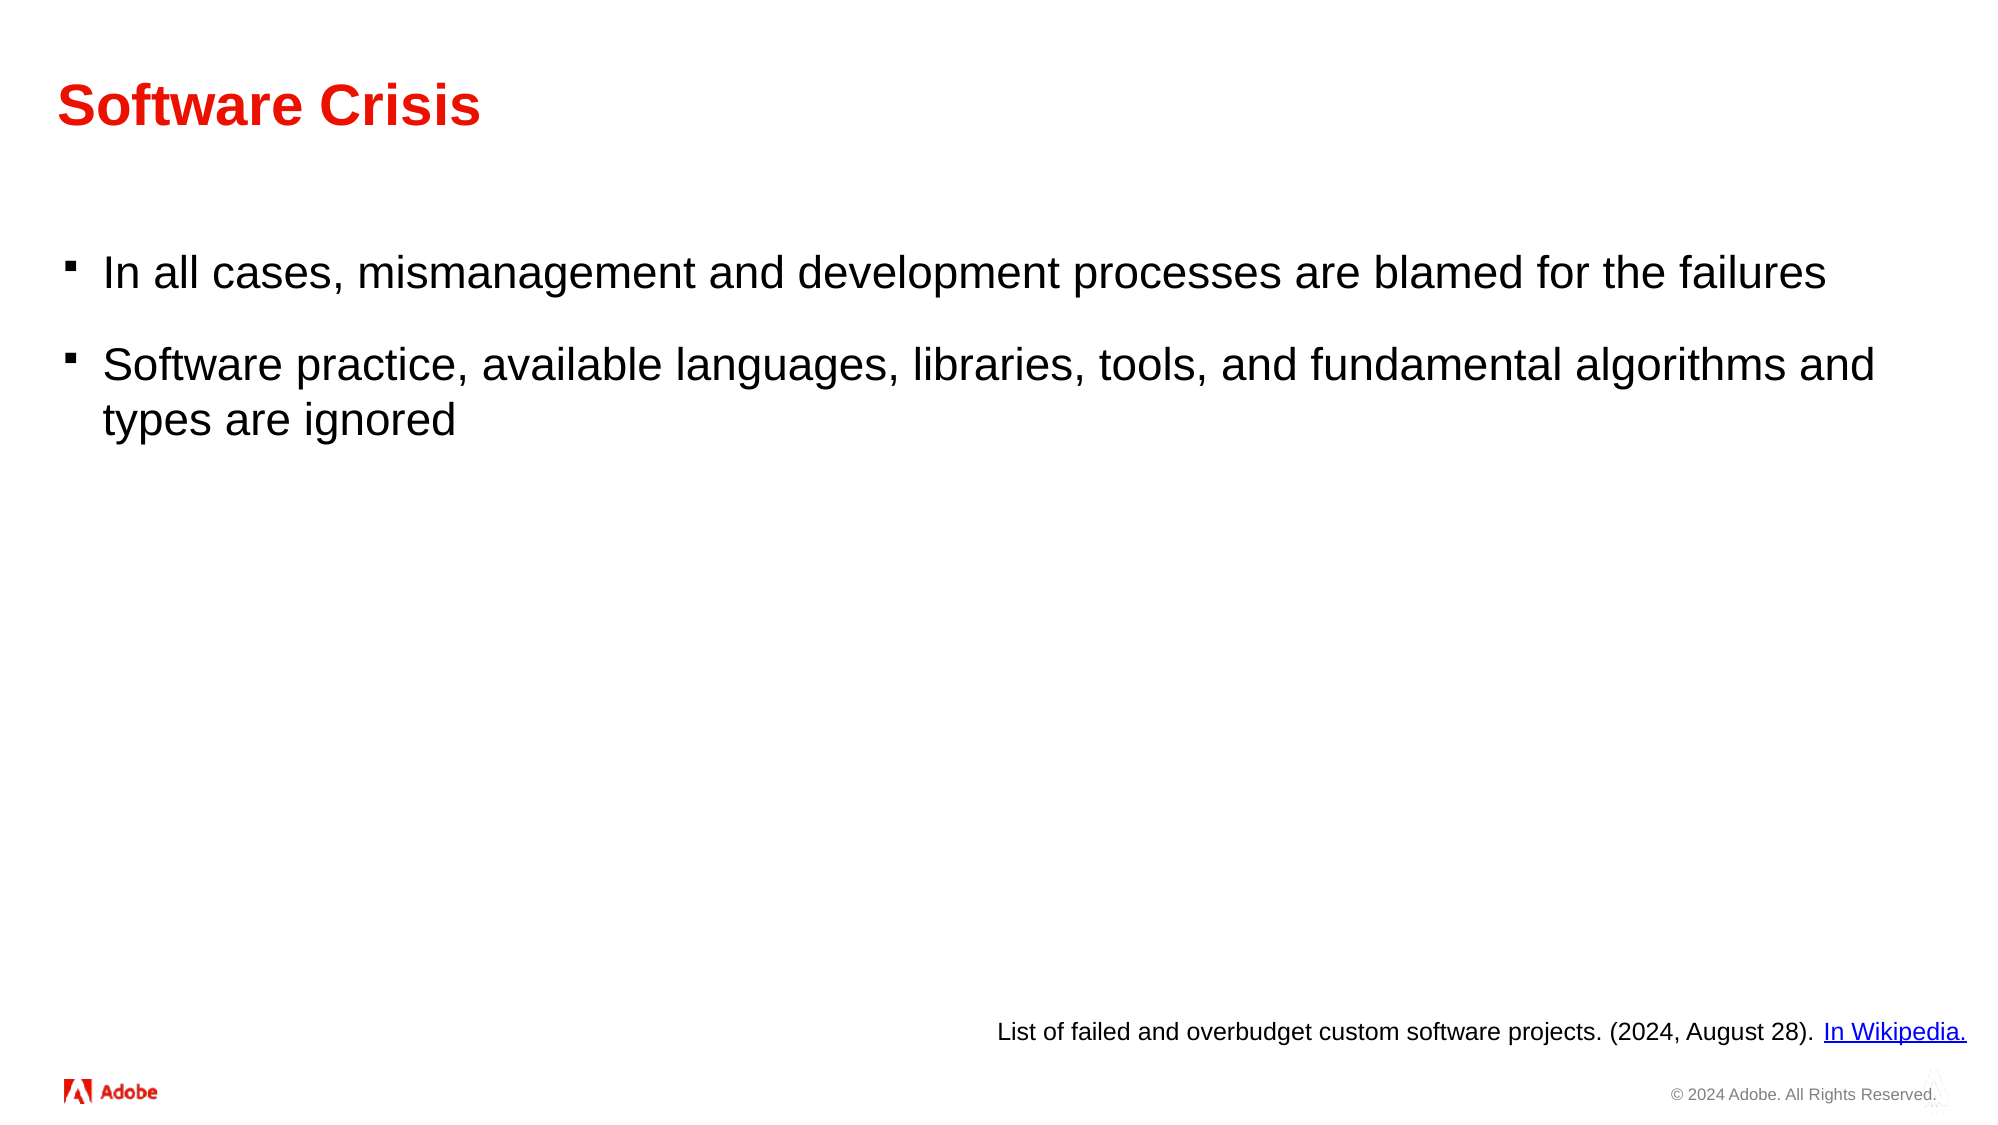

# Software Crisis
In all cases, mismanagement and development processes are blamed for the failures
Software practice, available languages, libraries, tools, and fundamental algorithms and types are ignored
List of failed and overbudget custom software projects. (2024, August 28). In Wikipedia.
8